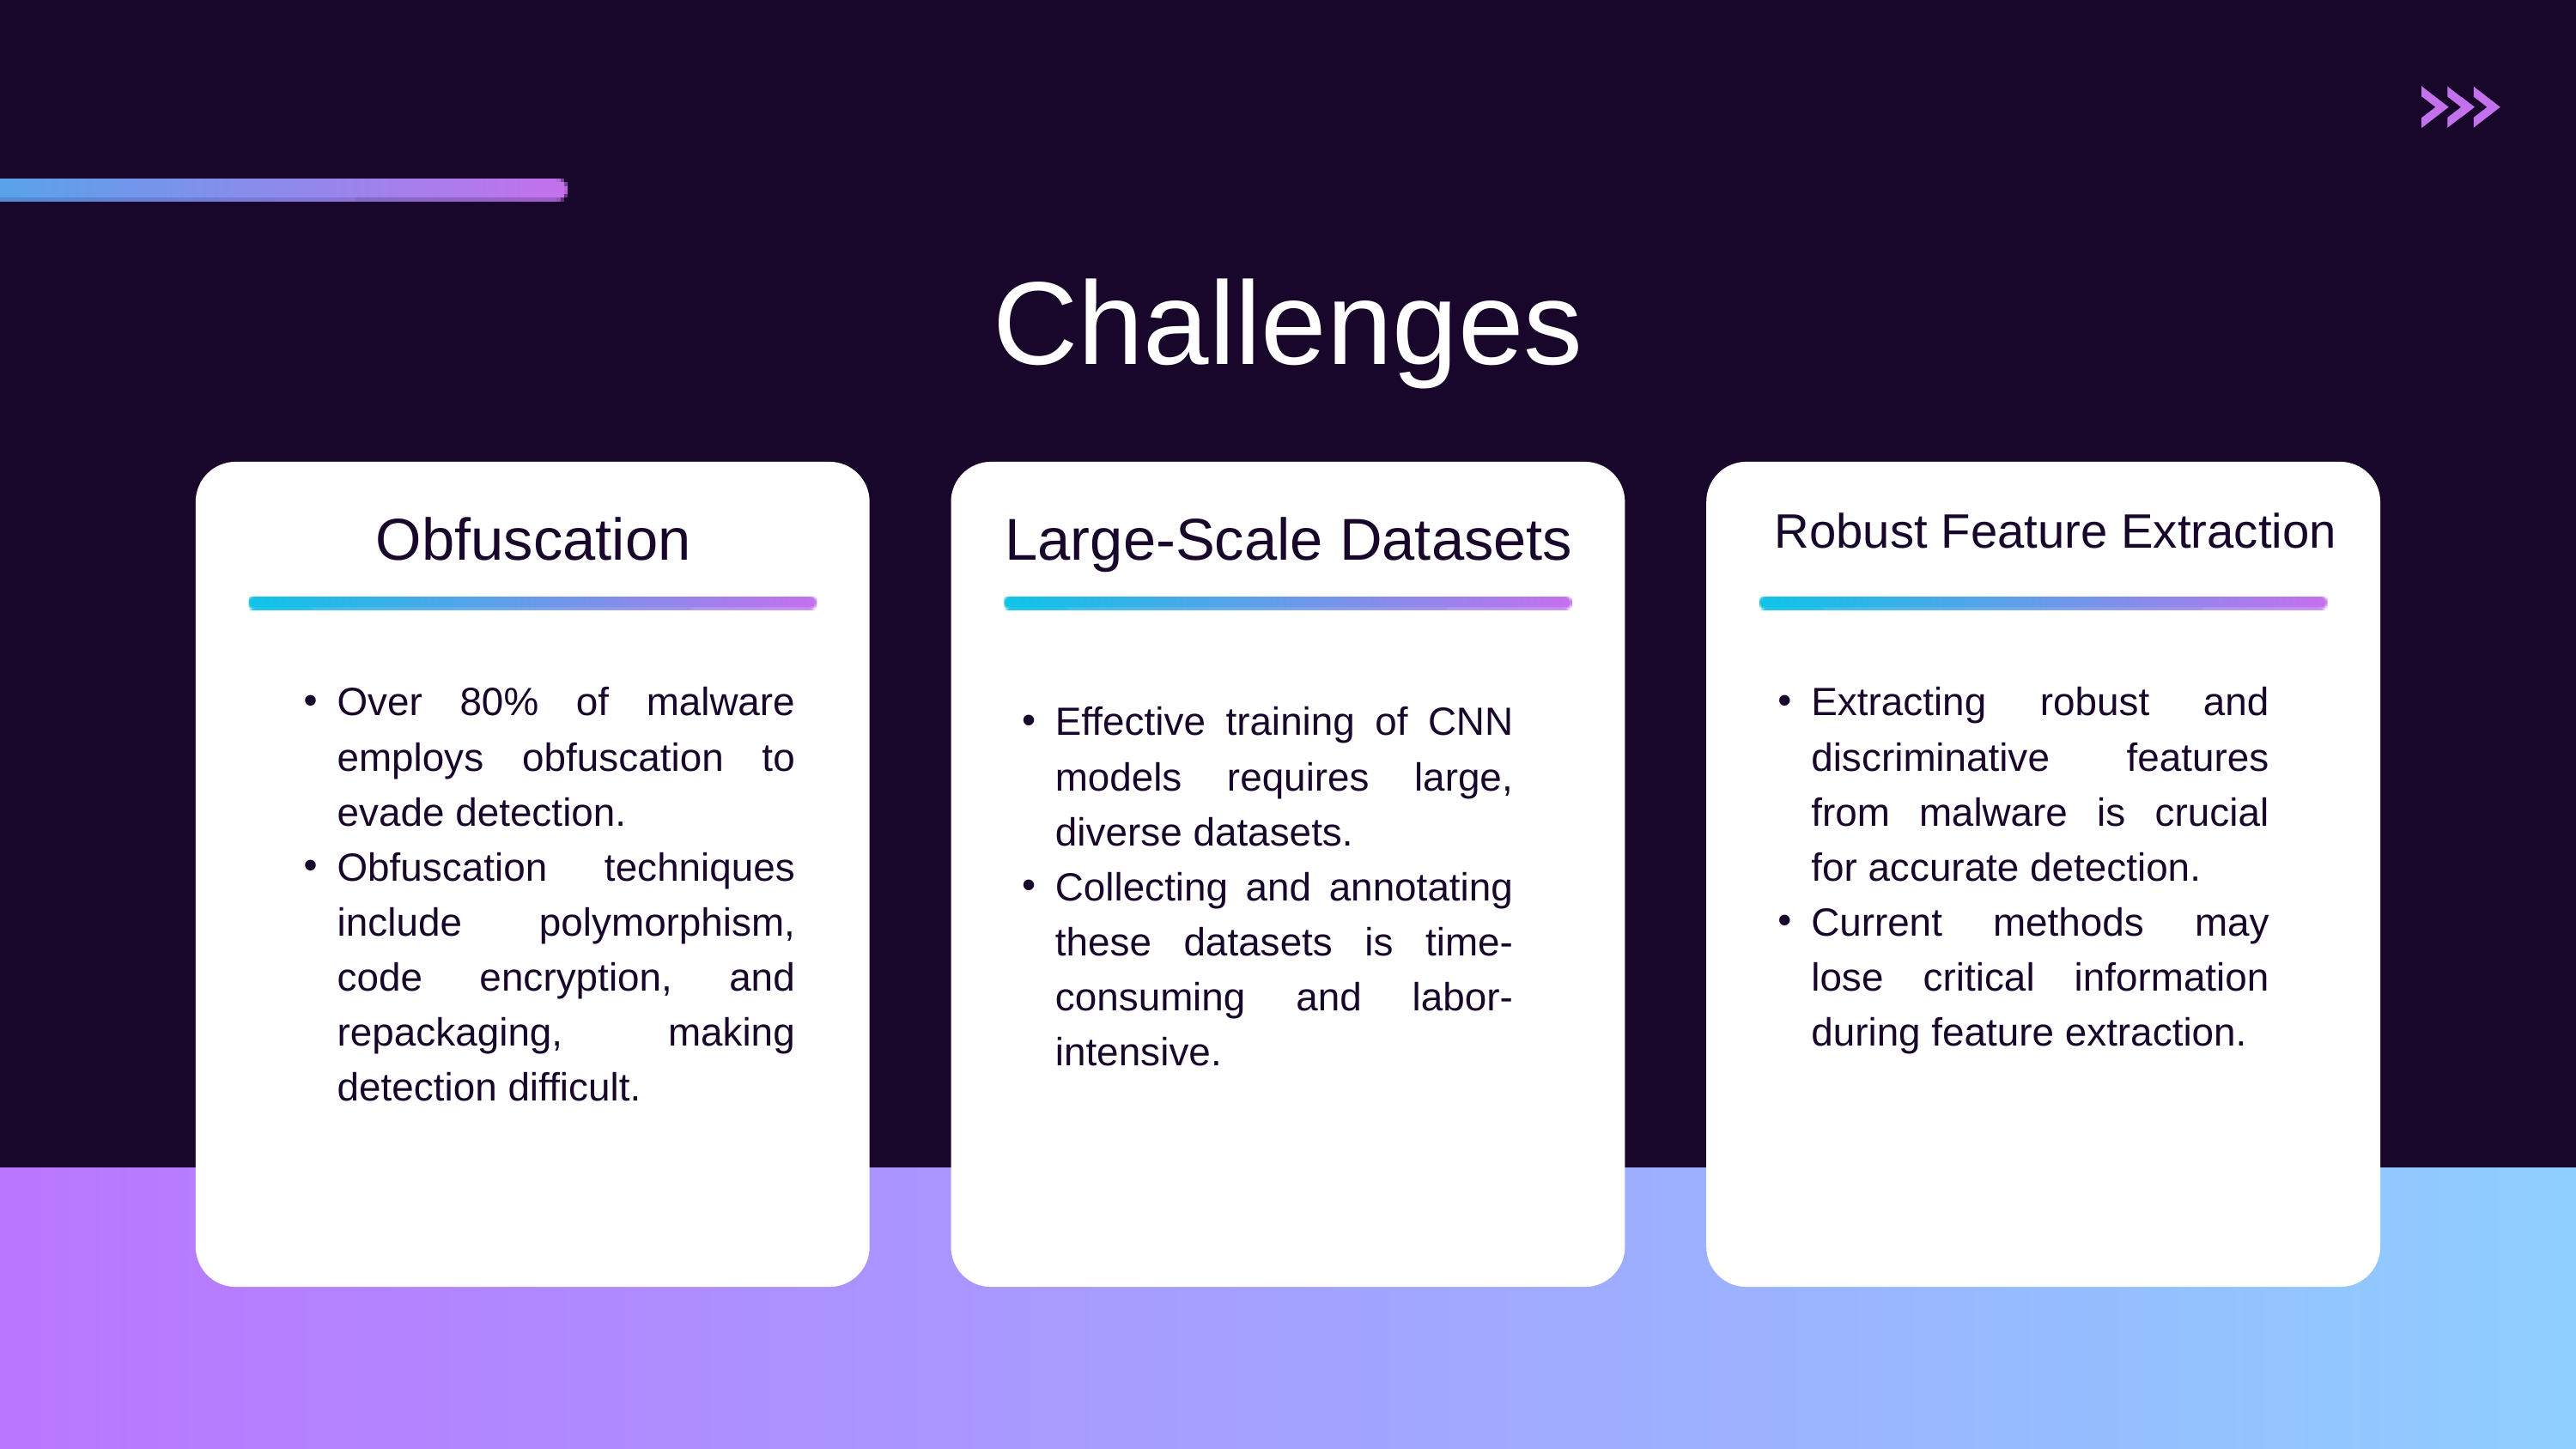

Challenges

Obfuscation
Large-Scale Datasets
Robust Feature Extraction

Effective training of CNN models requires large, diverse datasets.
Collecting and annotating these datasets is time-consuming and labor-intensive.

Over 80% of malware employs obfuscation to evade detection.
Obfuscation techniques include polymorphism, code encryption, and repackaging, making detection difficult.

Extracting robust and discriminative features from malware is crucial for accurate detection.
Current methods may lose critical information during feature extraction.